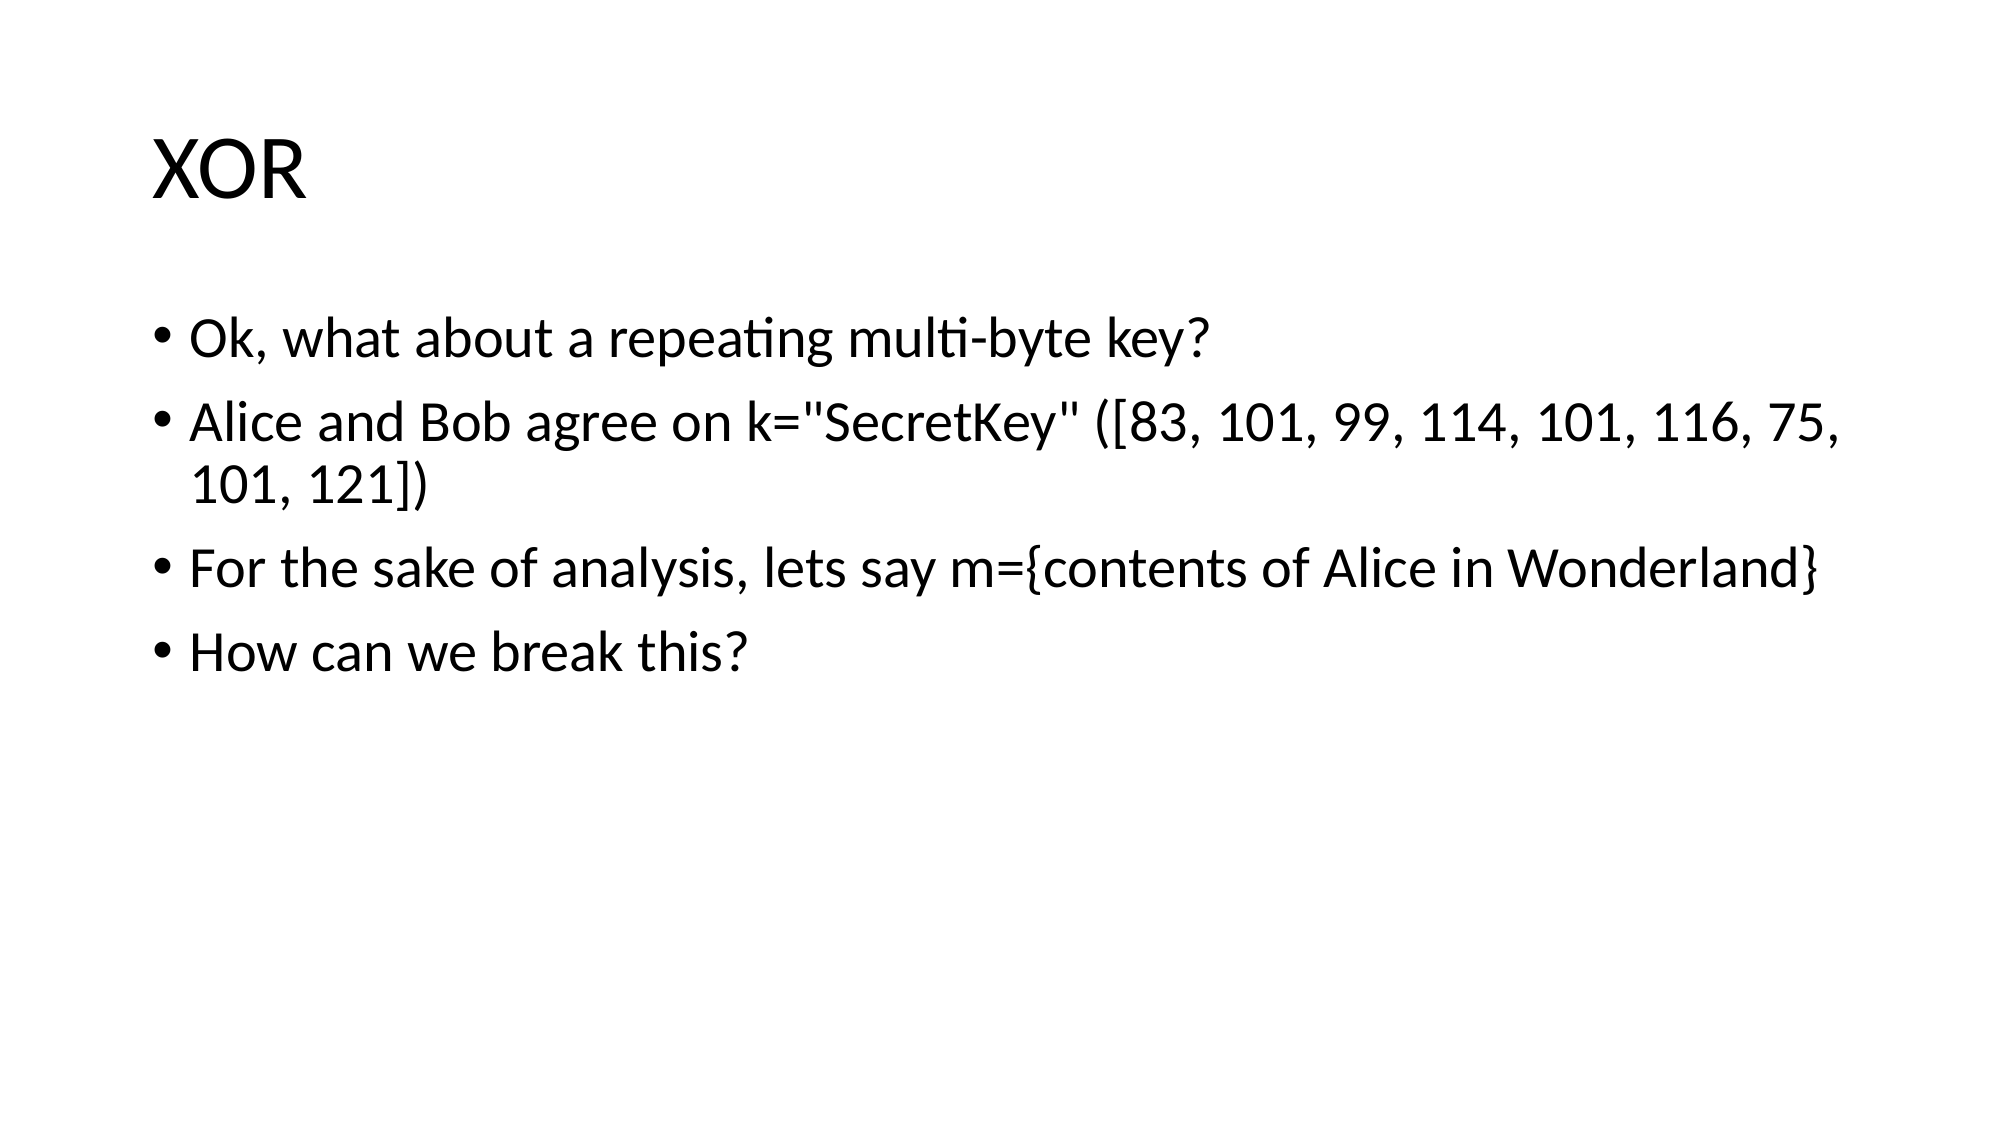

# XOR
Ok, what about a repeating multi-byte key?
Alice and Bob agree on k="SecretKey" ([83, 101, 99, 114, 101, 116, 75, 101, 121])
For the sake of analysis, lets say m={contents of Alice in Wonderland}
How can we break this?